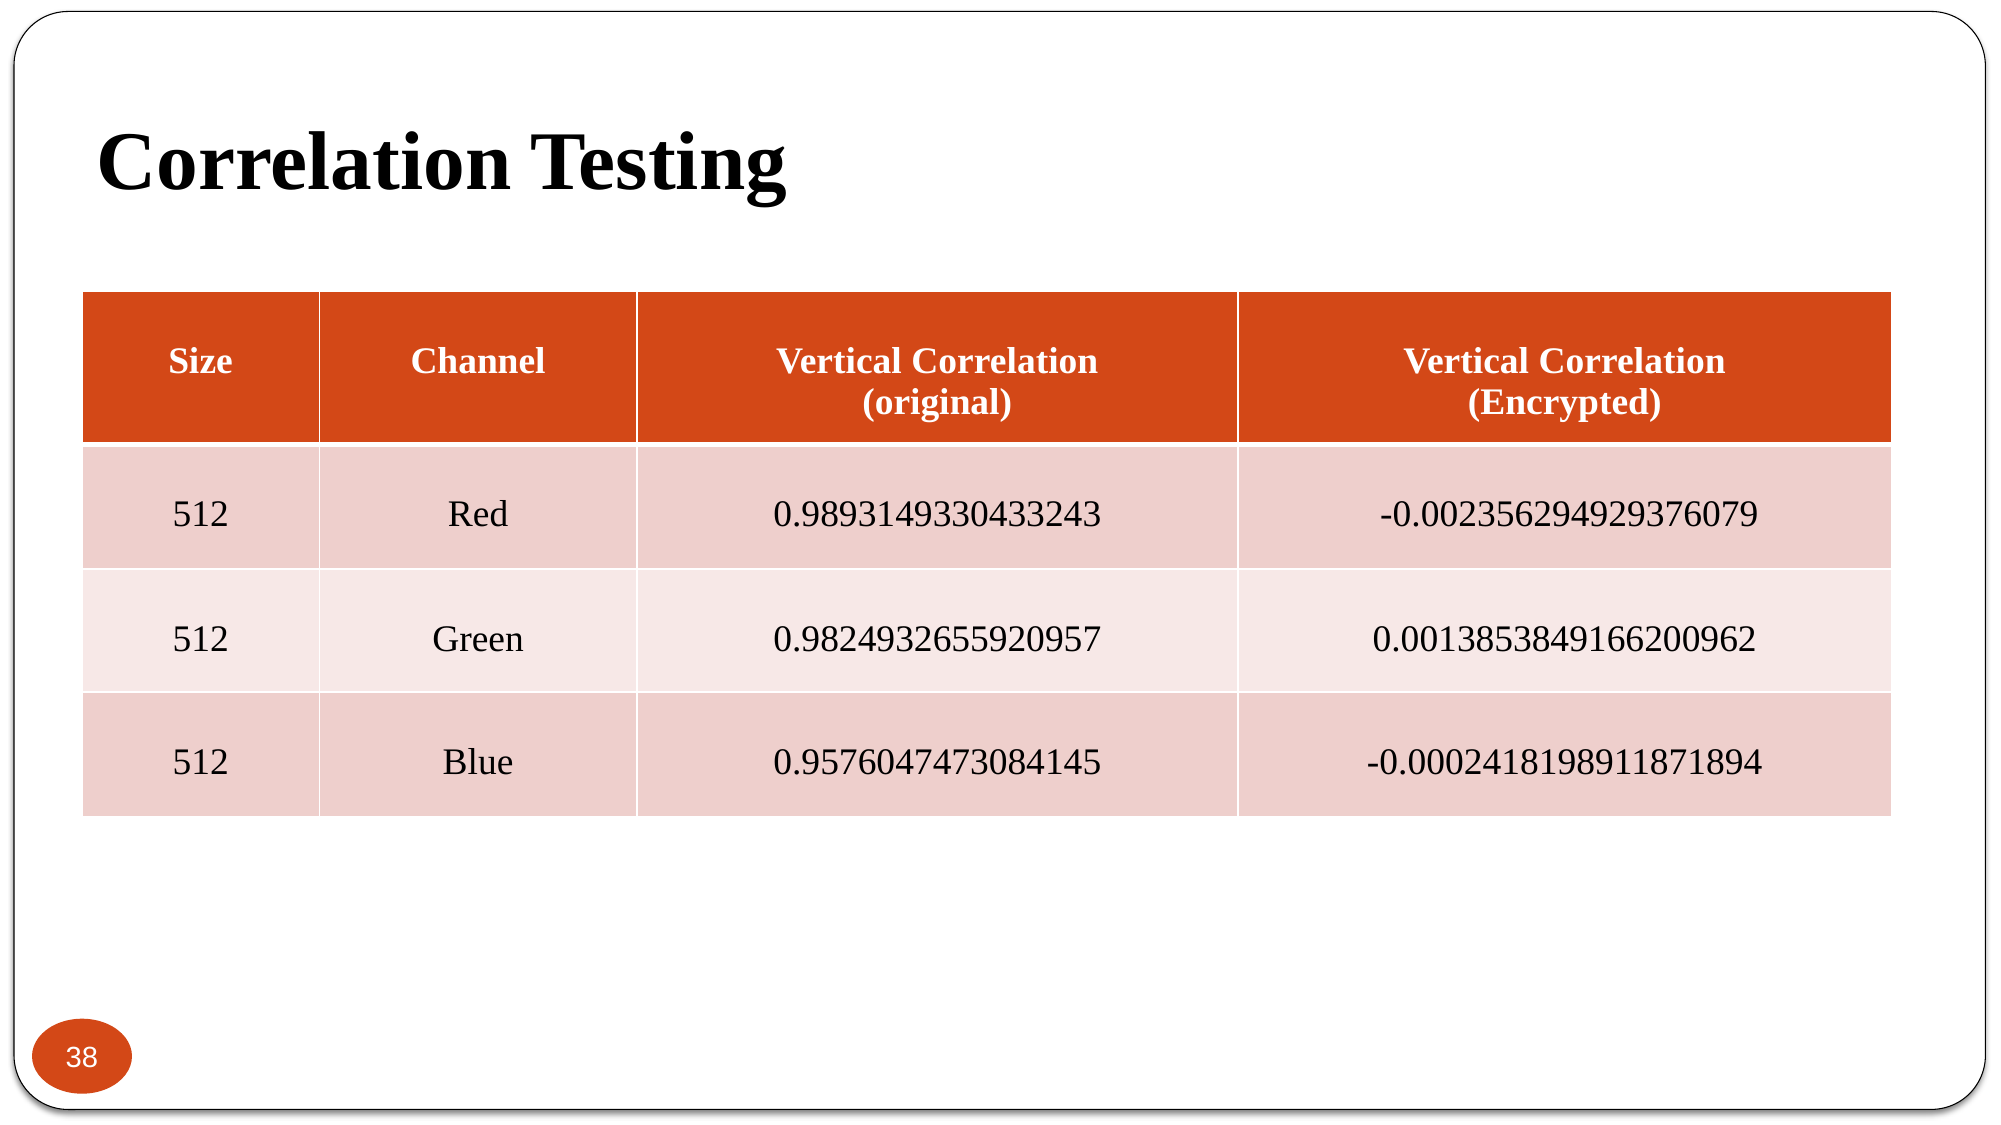

# Correlation Testing
| Size | Channel | Vertical Correlation (original) | Vertical Correlation (Encrypted) |
| --- | --- | --- | --- |
| 512 | Red | 0.9893149330433243 | -0.002356294929376079 |
| 512 | Green | 0.9824932655920957 | 0.0013853849166200962 |
| 512 | Blue | 0.9576047473084145 | -0.0002418198911871894 |
38